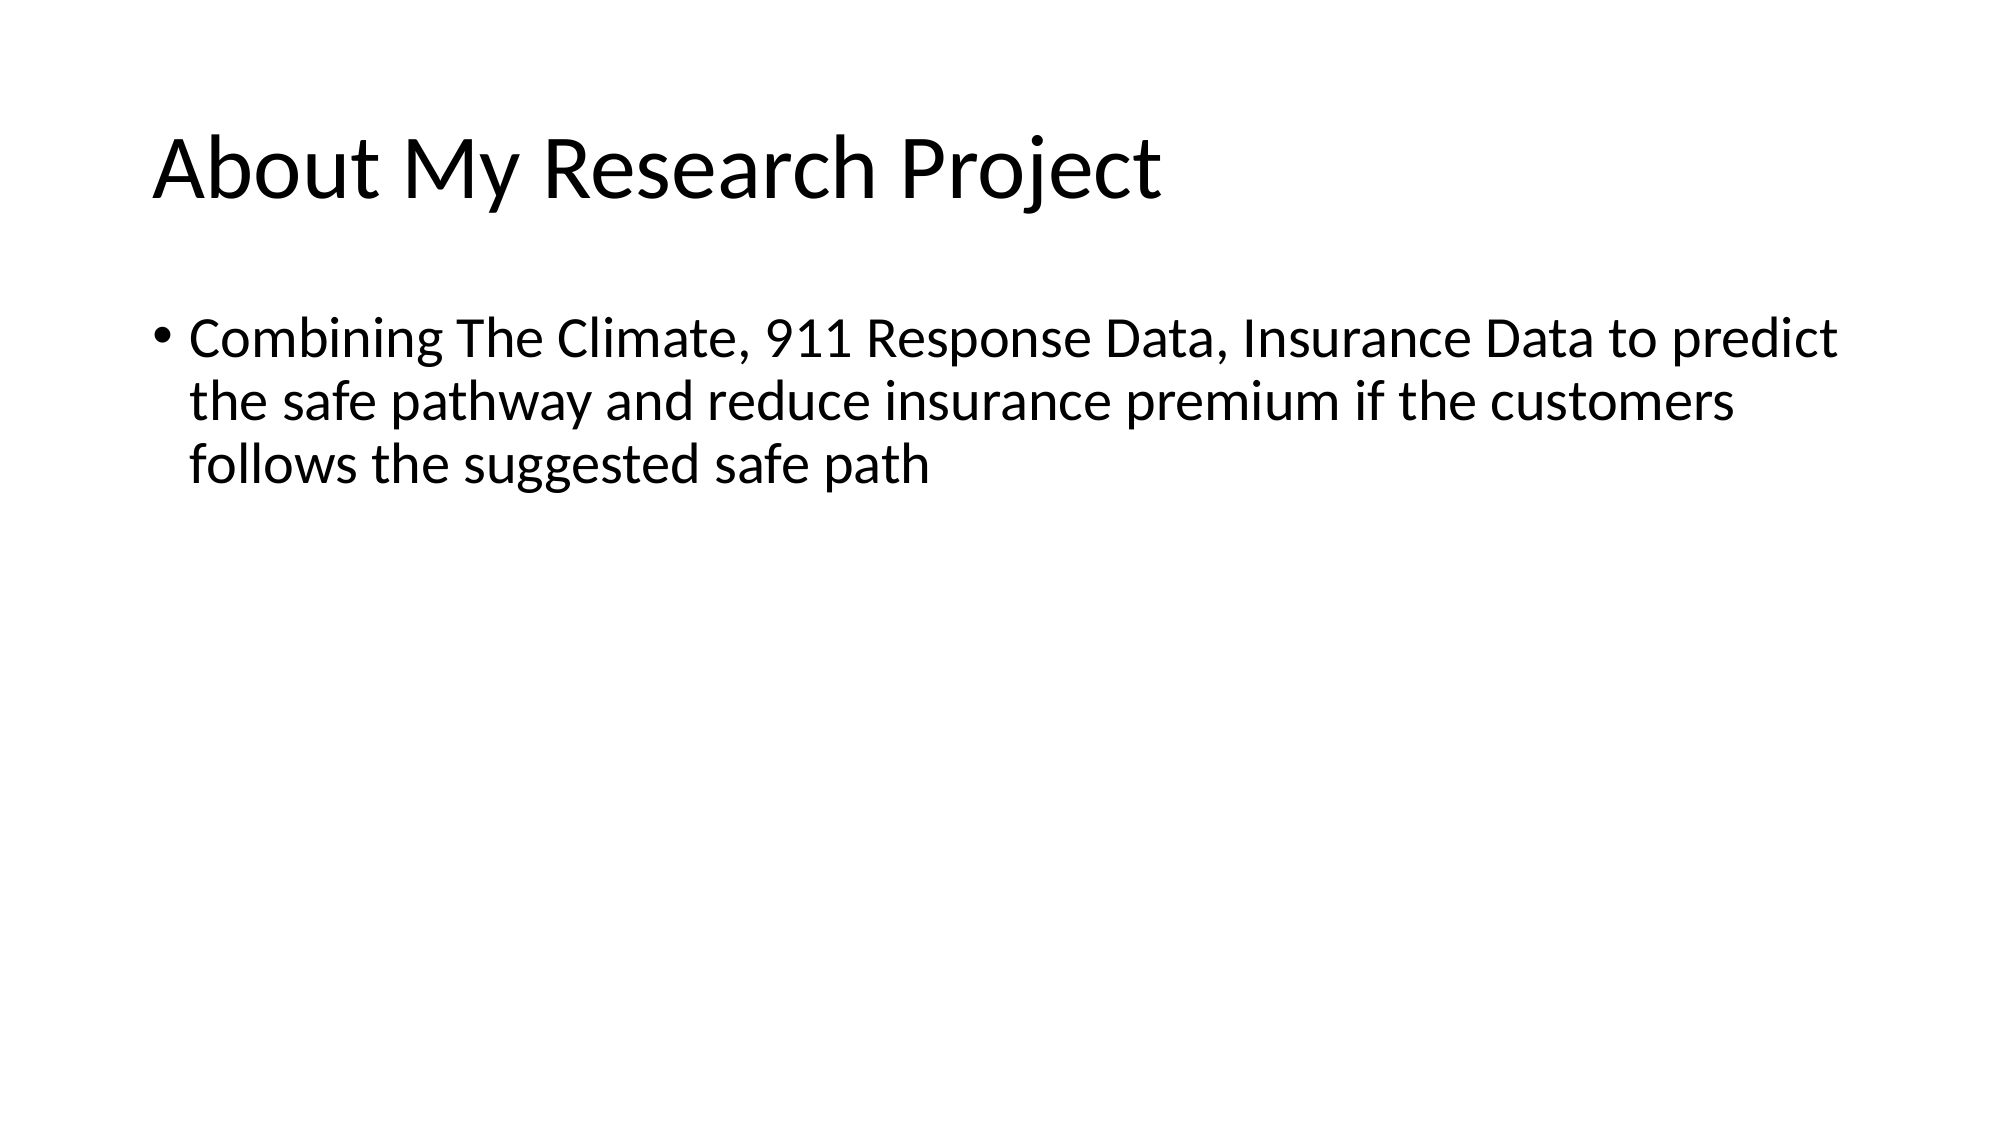

# About My Research Project
Combining The Climate, 911 Response Data, Insurance Data to predict the safe pathway and reduce insurance premium if the customers follows the suggested safe path